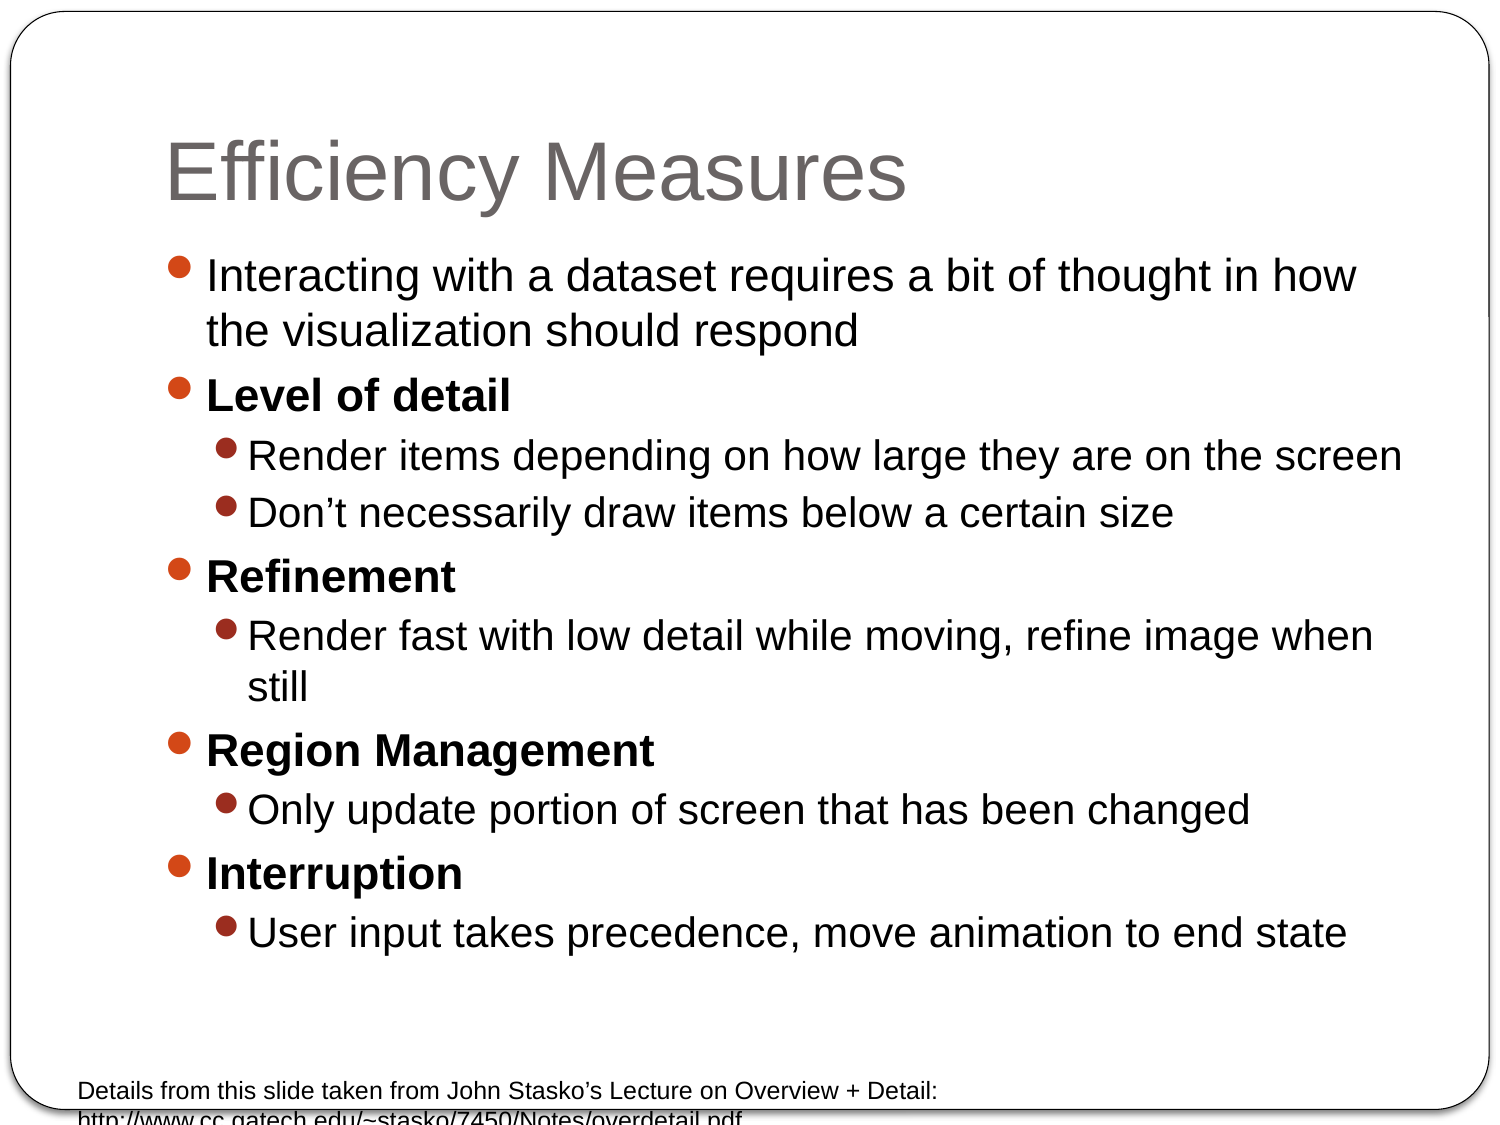

# Efficiency Measures
Interacting with a dataset requires a bit of thought in how the visualization should respond
Level of detail
Render items depending on how large they are on the screen
Don’t necessarily draw items below a certain size
Refinement
Render fast with low detail while moving, refine image when still
Region Management
Only update portion of screen that has been changed
Interruption
User input takes precedence, move animation to end state
Details from this slide taken from John Stasko’s Lecture on Overview + Detail: http://www.cc.gatech.edu/~stasko/7450/Notes/overdetail.pdf